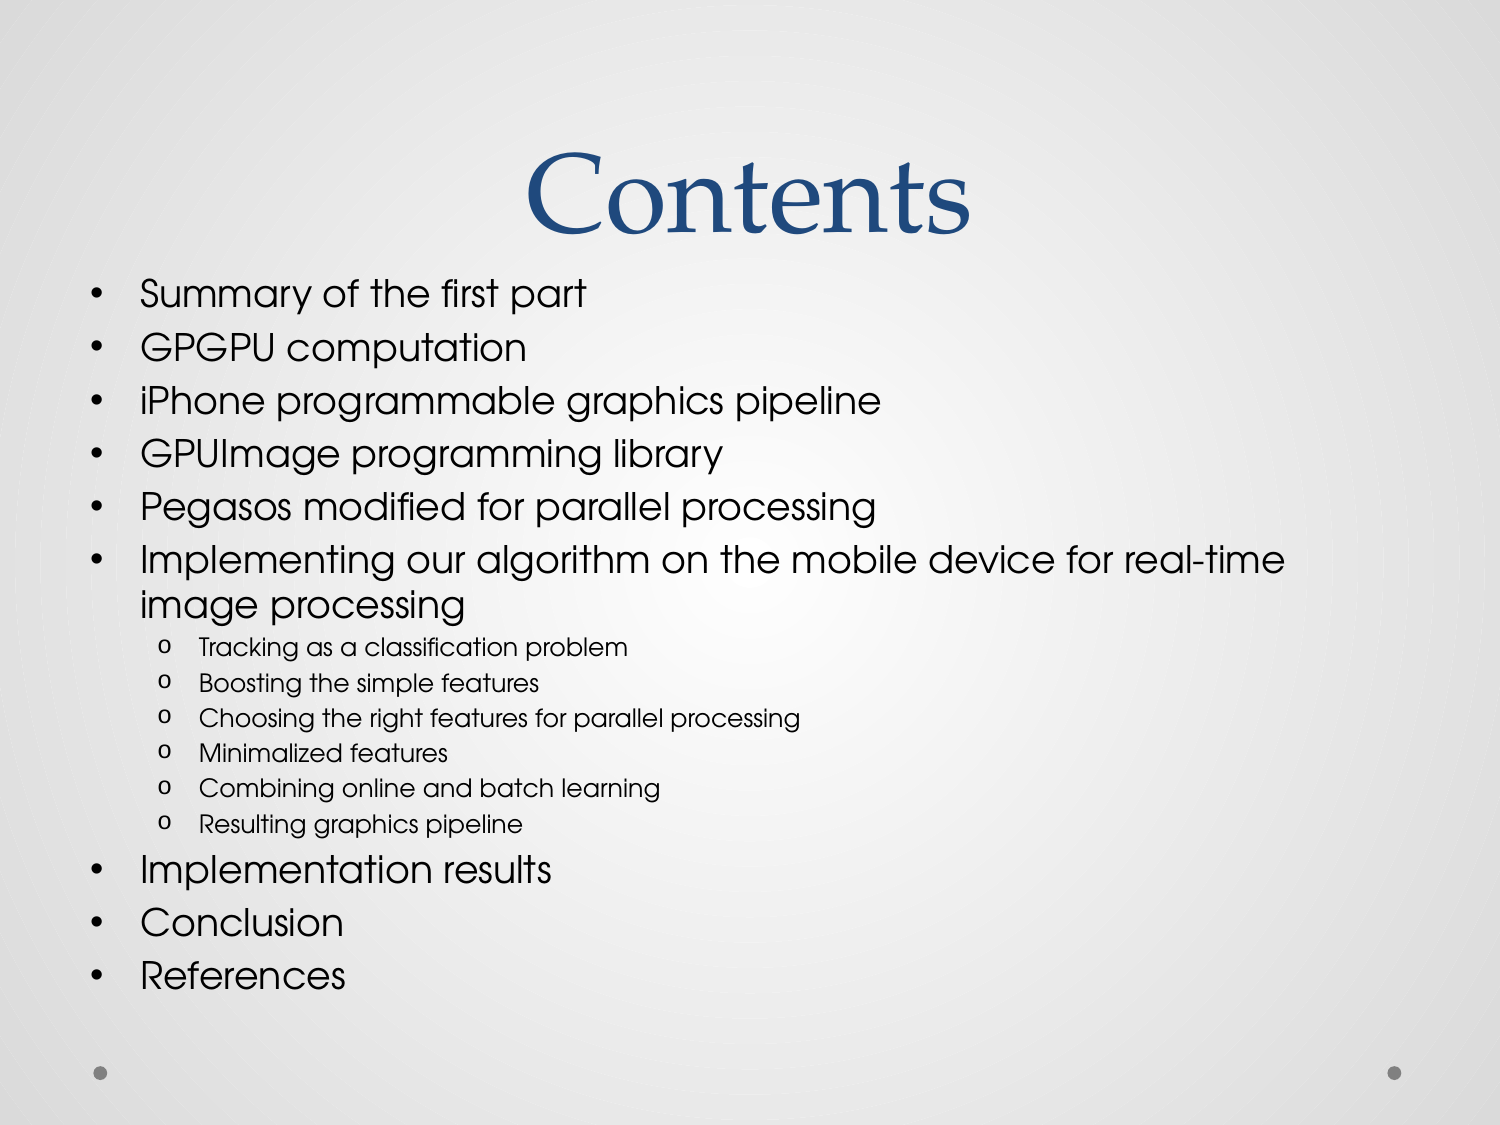

# Contents
Summary of the first part
GPGPU computation
iPhone programmable graphics pipeline
GPUImage programming library
Pegasos modified for parallel processing
Implementing our algorithm on the mobile device for real-time image processing
Tracking as a classification problem
Boosting the simple features
Choosing the right features for parallel processing
Minimalized features
Combining online and batch learning
Resulting graphics pipeline
Implementation results
Conclusion
References